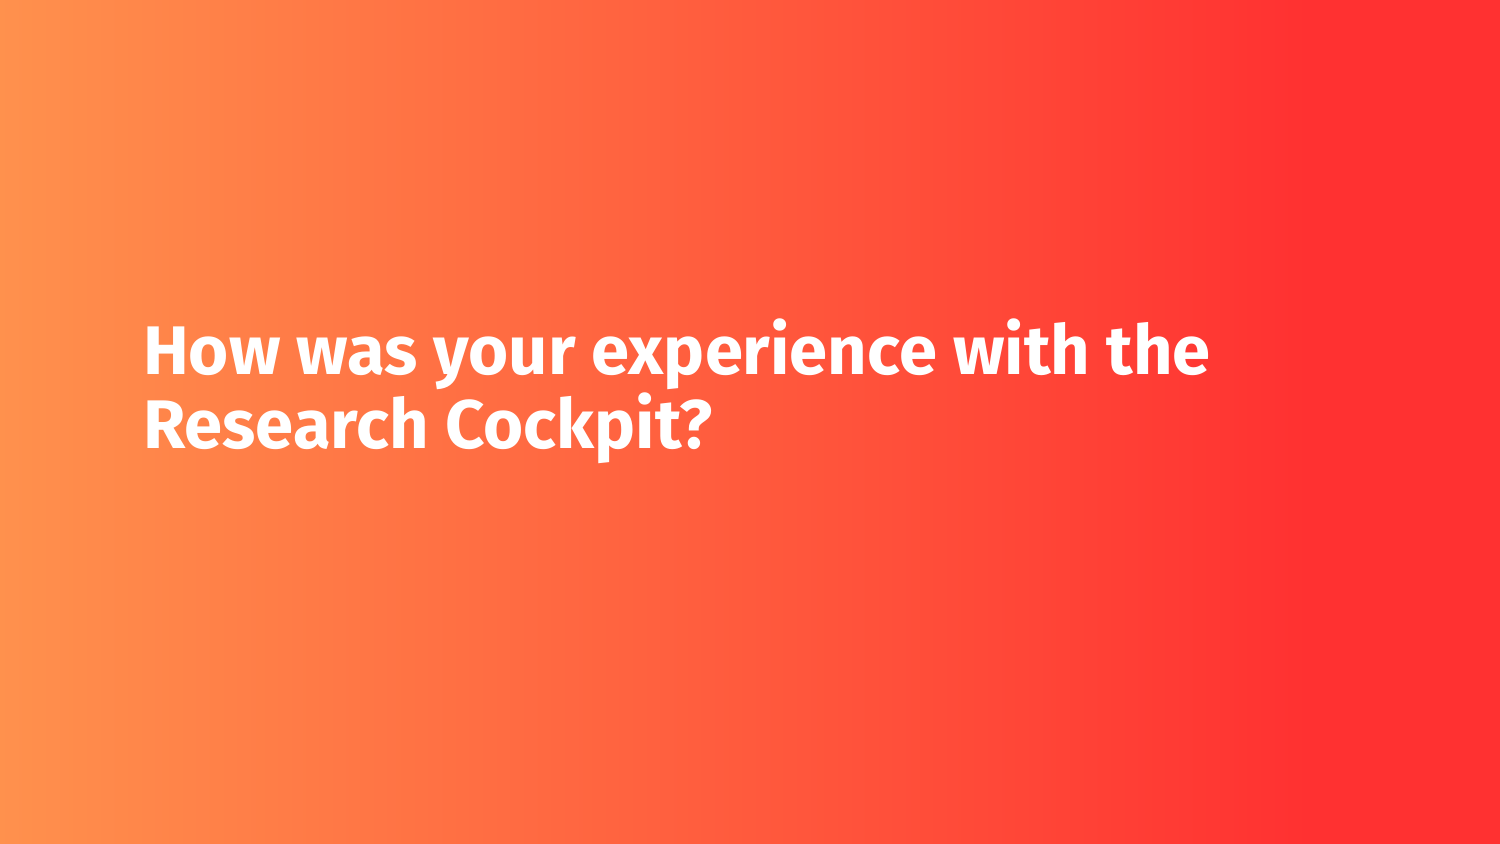

# How was your experience with the Research Cockpit?